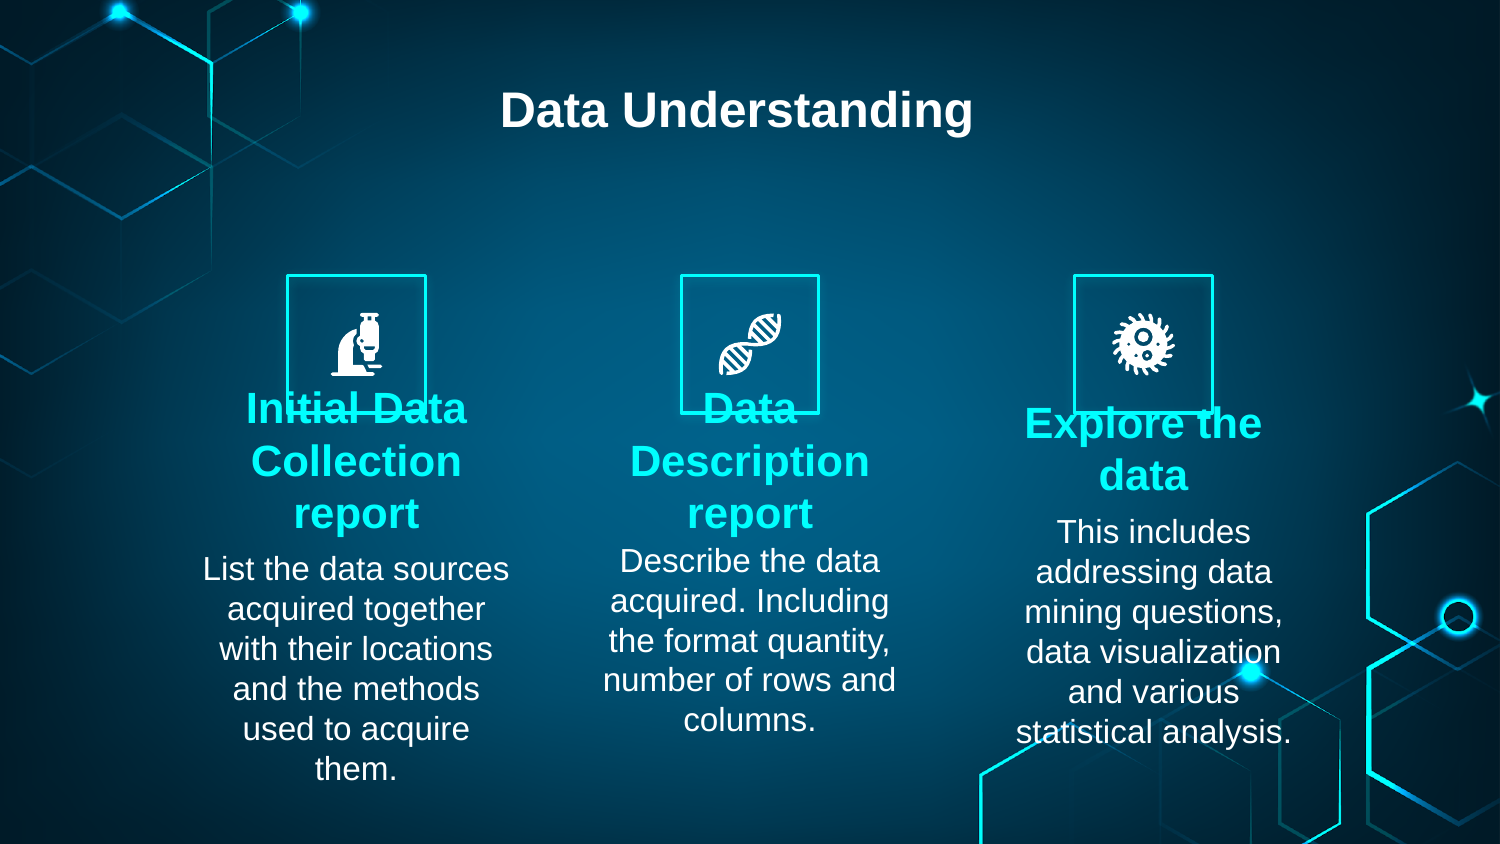

Data Understanding

Explore the data
# Initial Data Collection report
Data Description report
This includes addressing data mining questions, data visualization and various statistical analysis.
Describe the data acquired. Including the format quantity, number of rows and columns.
List the data sources acquired together with their locations and the methods used to acquire them.